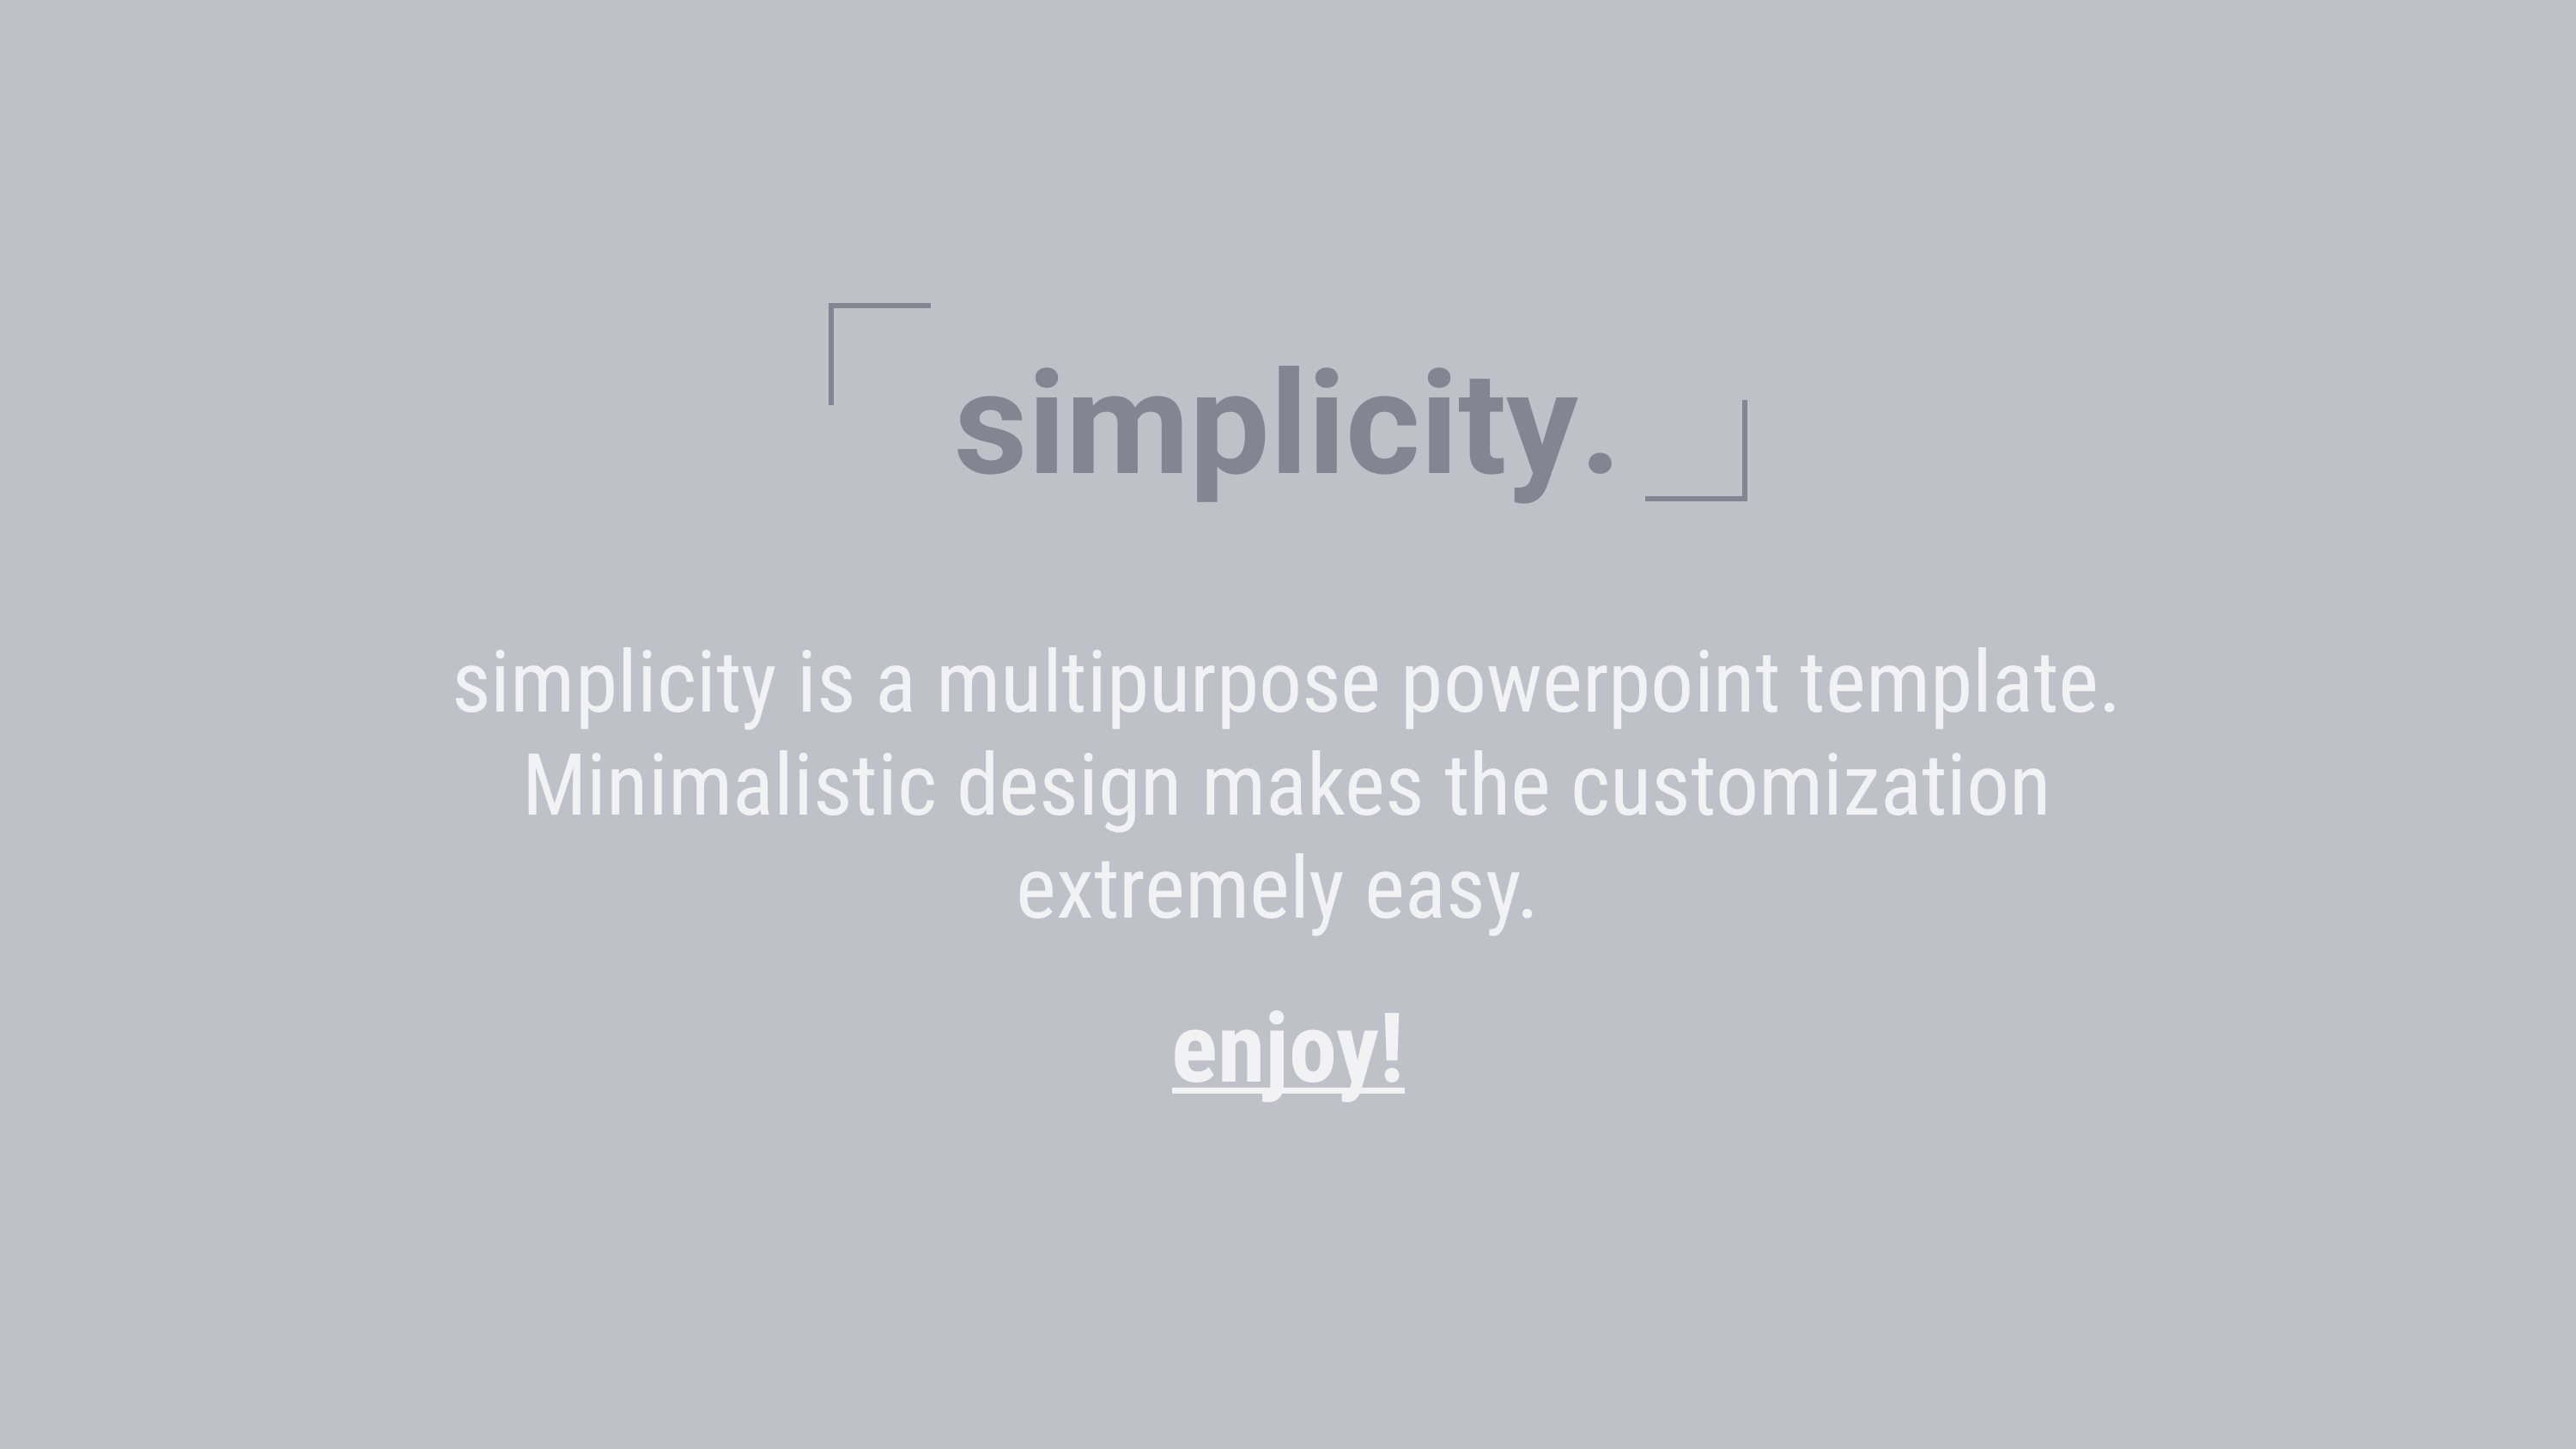

simplicity.
simplicity is a multipurpose powerpoint template. Minimalistic design makes the customization extremely easy.
enjoy!